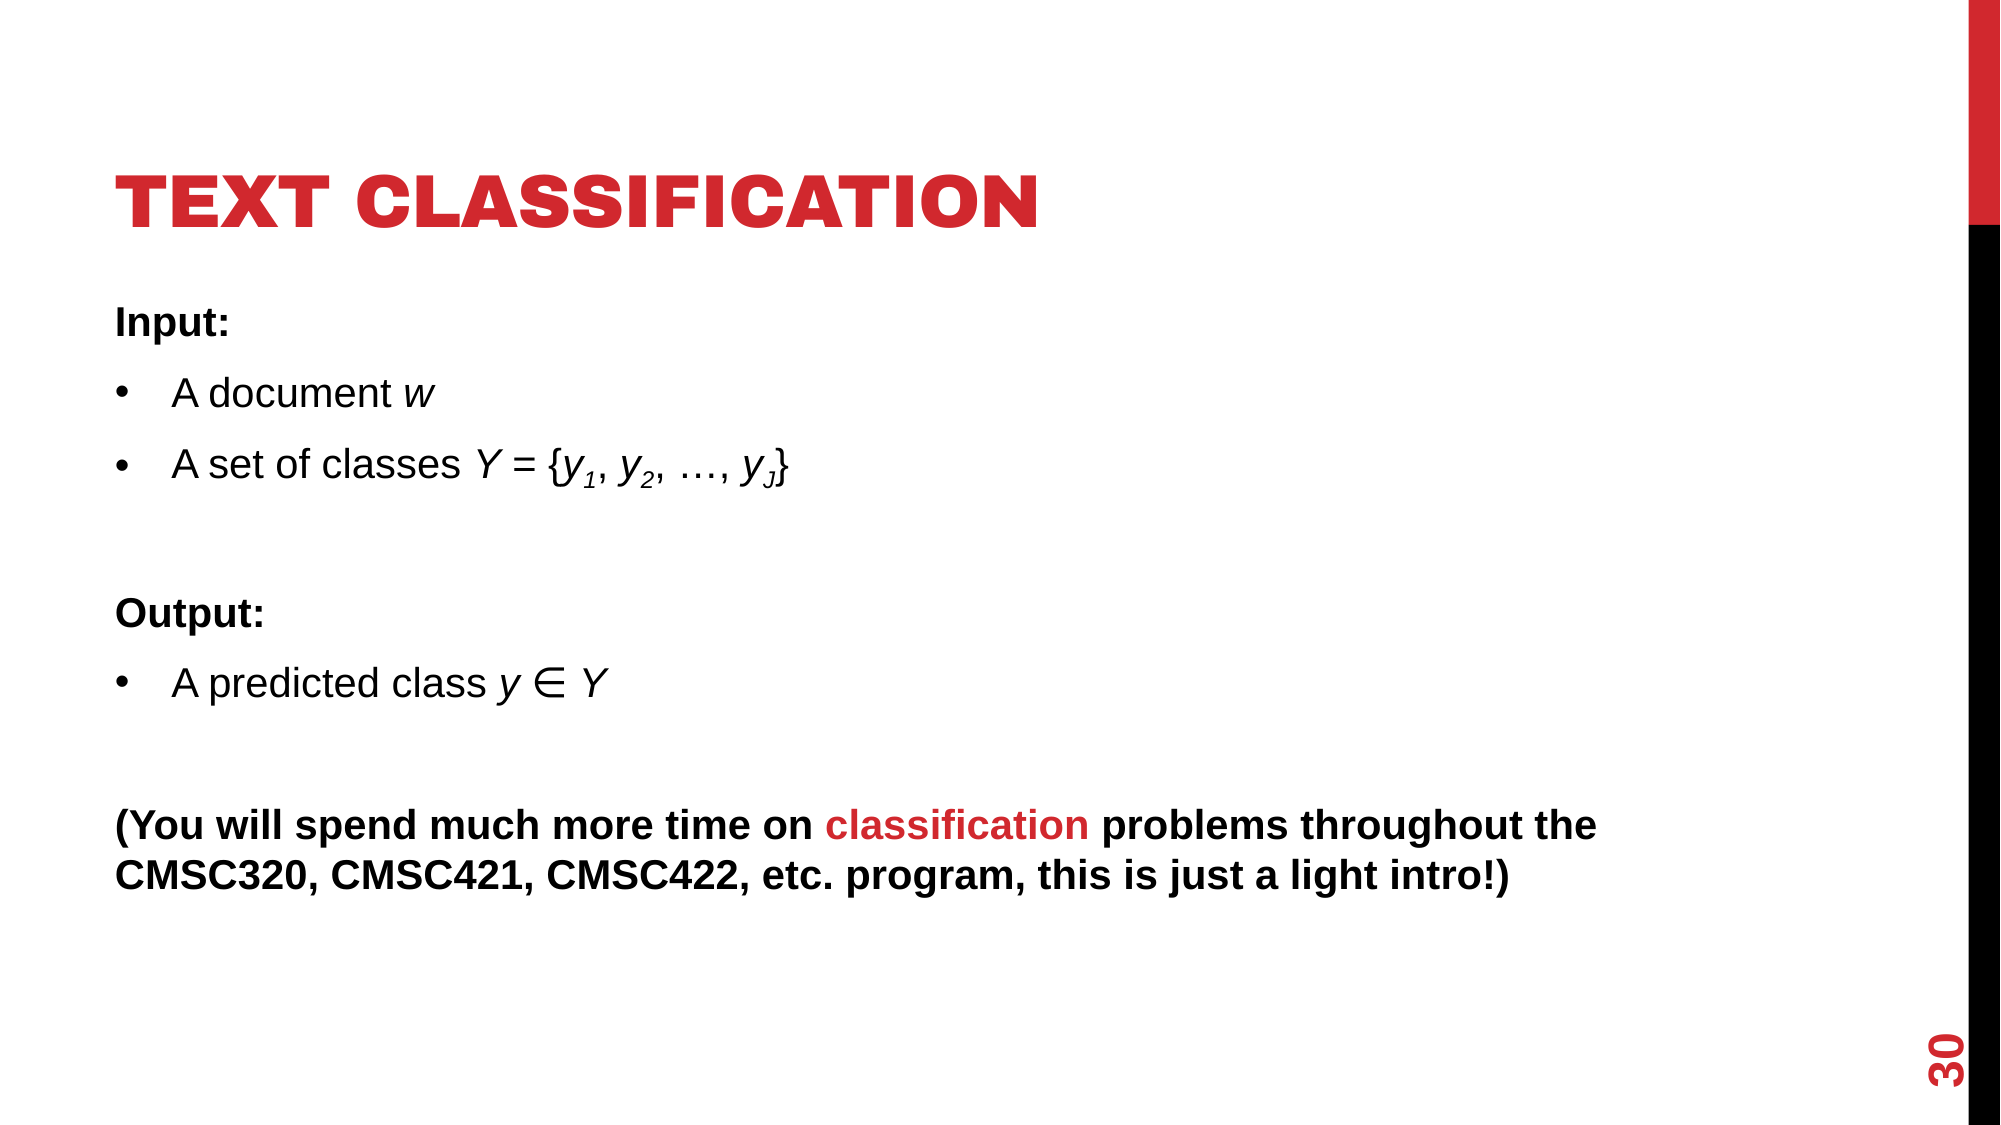

# Text classification
Input:
A document w
A set of classes Y = {y1, y2, …, yJ}

Output:
A predicted class y ∈ Y

(You will spend much more time on classification problems throughout the CMSC320, CMSC421, CMSC422, etc. program, this is just a light intro!)
30